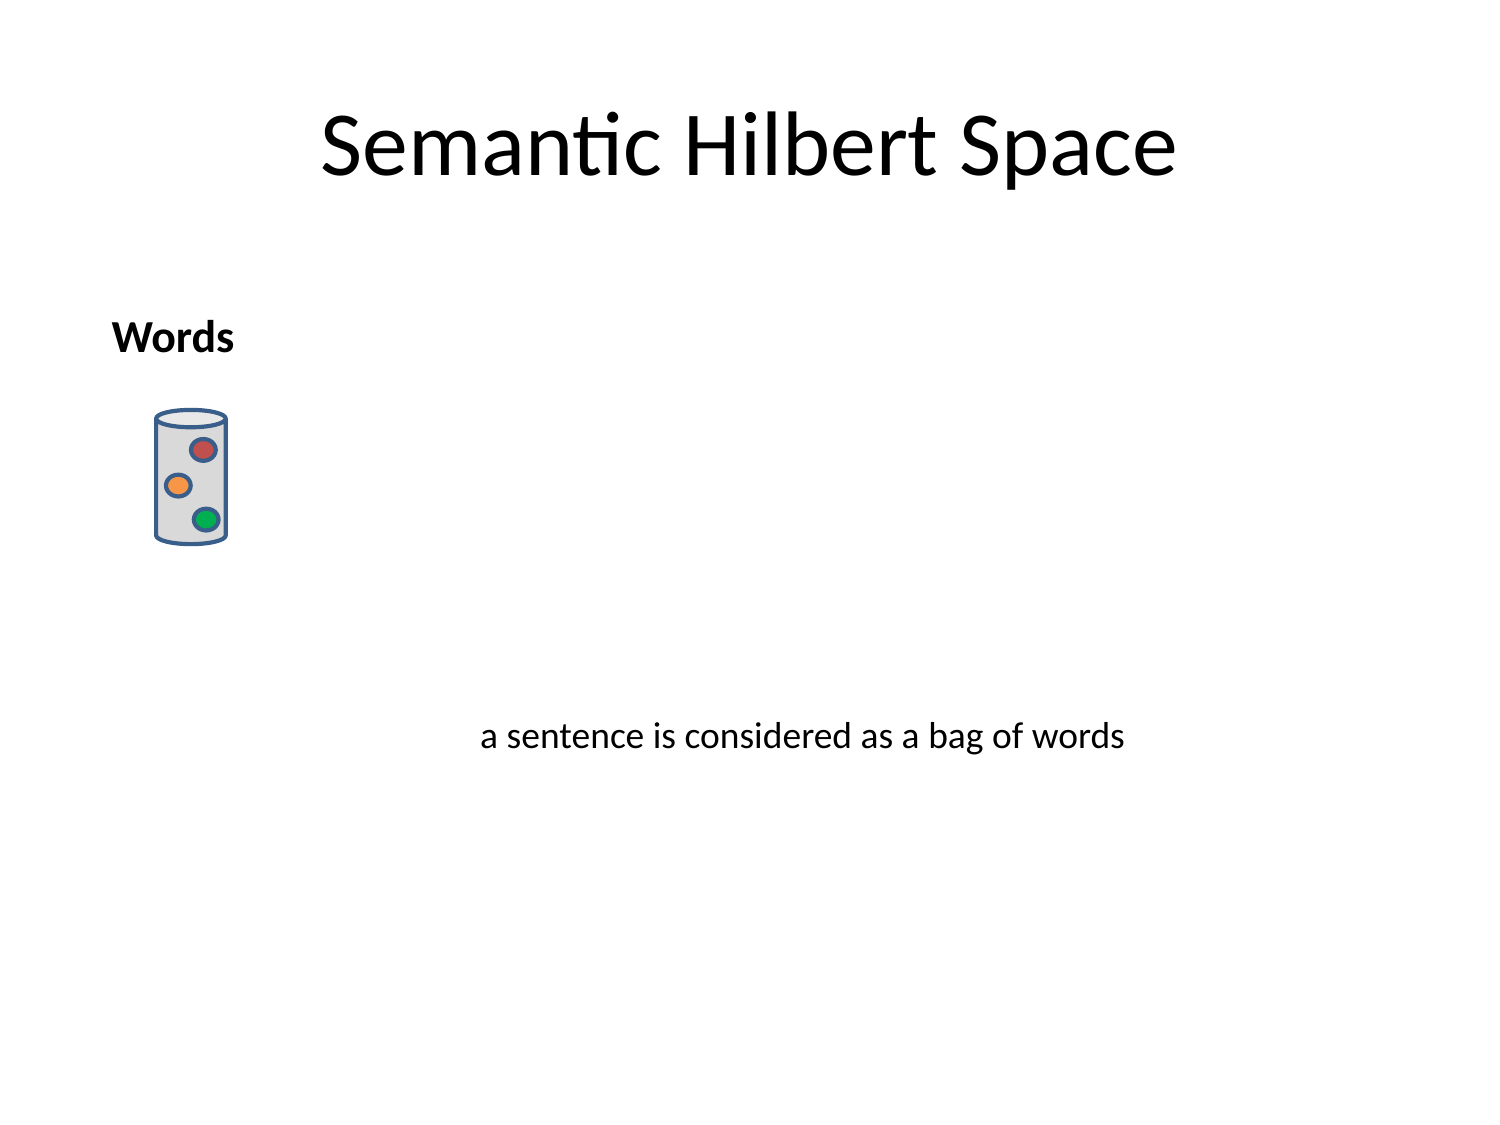

# Semantic Hilbert Space
Words

a sentence is considered as a bag of words
17